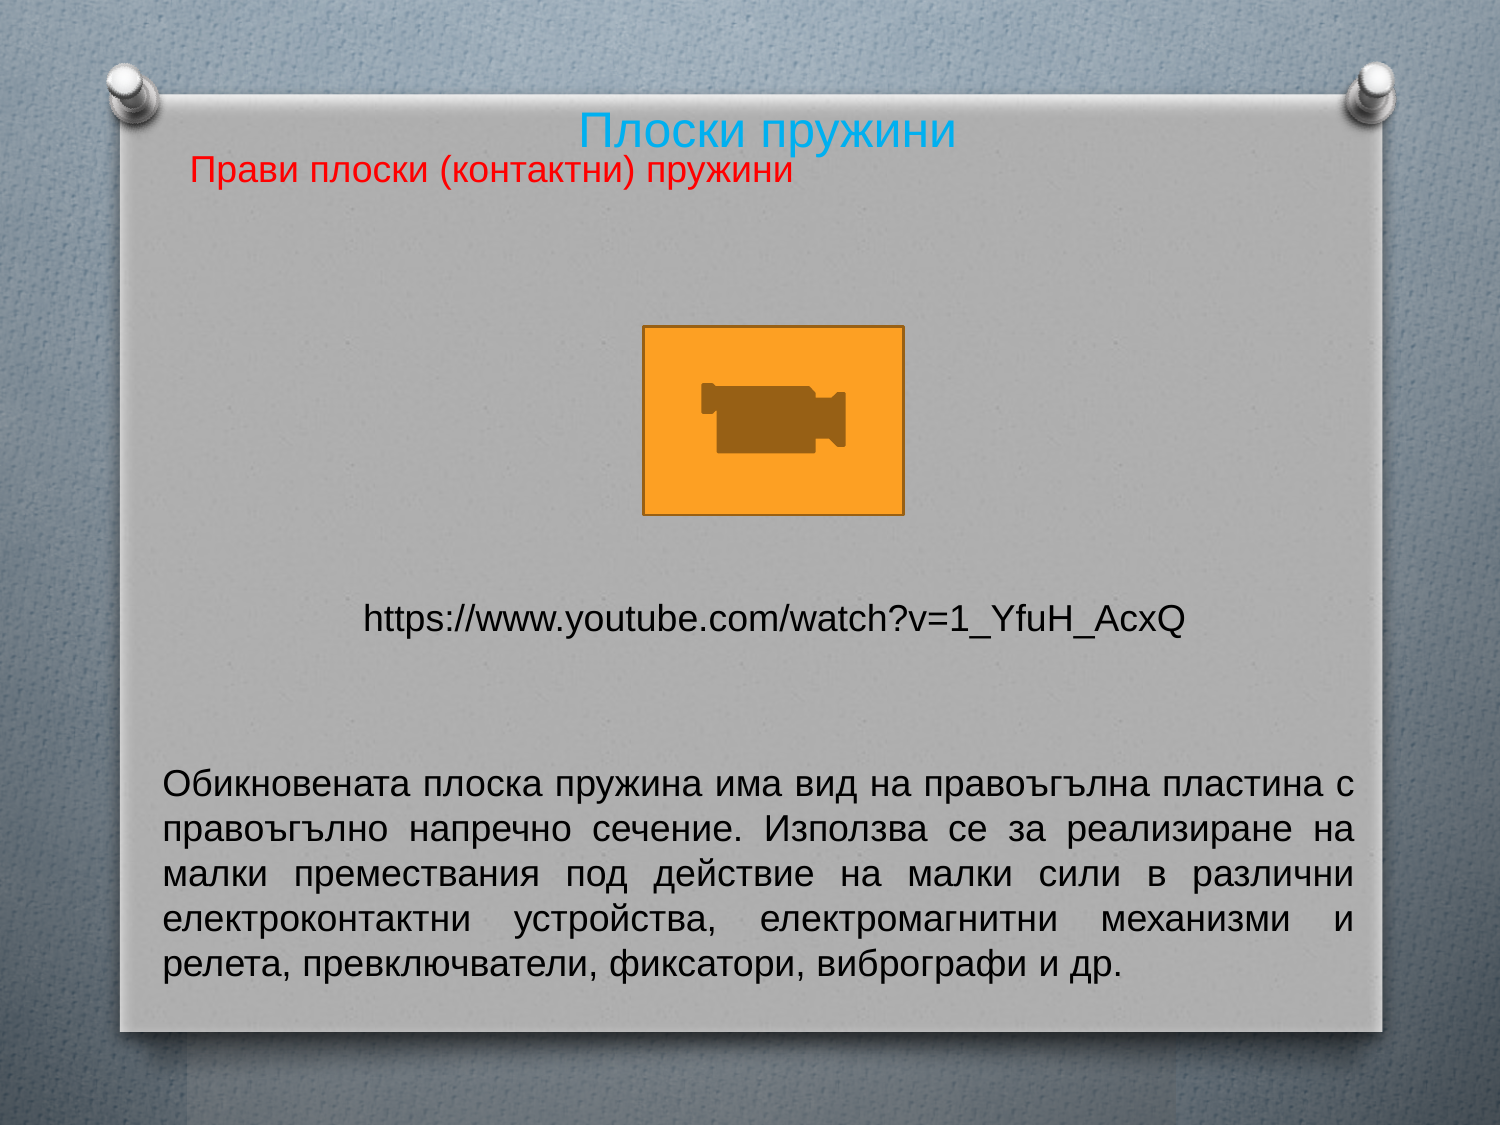

Плоски пружини
Прави плоски (контактни) пружини

https://www.youtube.com/watch?v=1_YfuH_AcxQ
Обикновената плоска пружина има вид на правоъгълна пластина с правоъгълно напречно сечение. Използва се за реализиране на малки премествания под действие на малки сили в различни електроконтактни устройства, електромагнитни механизми и релета, превключватели, фиксатори, вибрографи и др.